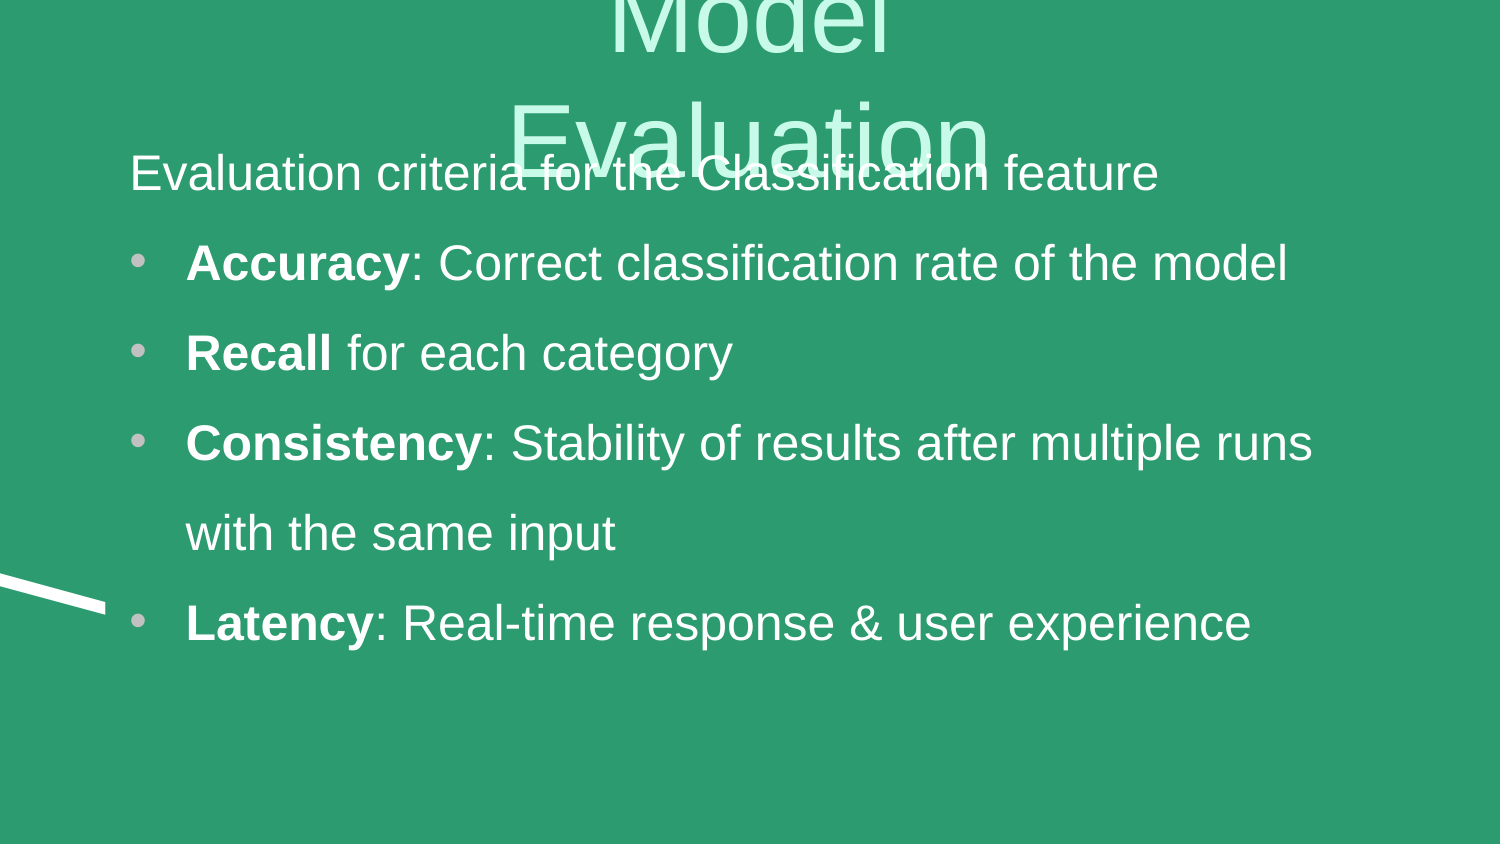

# Model Evaluation
Evaluation criteria for the Classification feature
Accuracy: Correct classification rate of the model
Recall for each category
Consistency: Stability of results after multiple runs with the same input
Latency: Real-time response & user experience